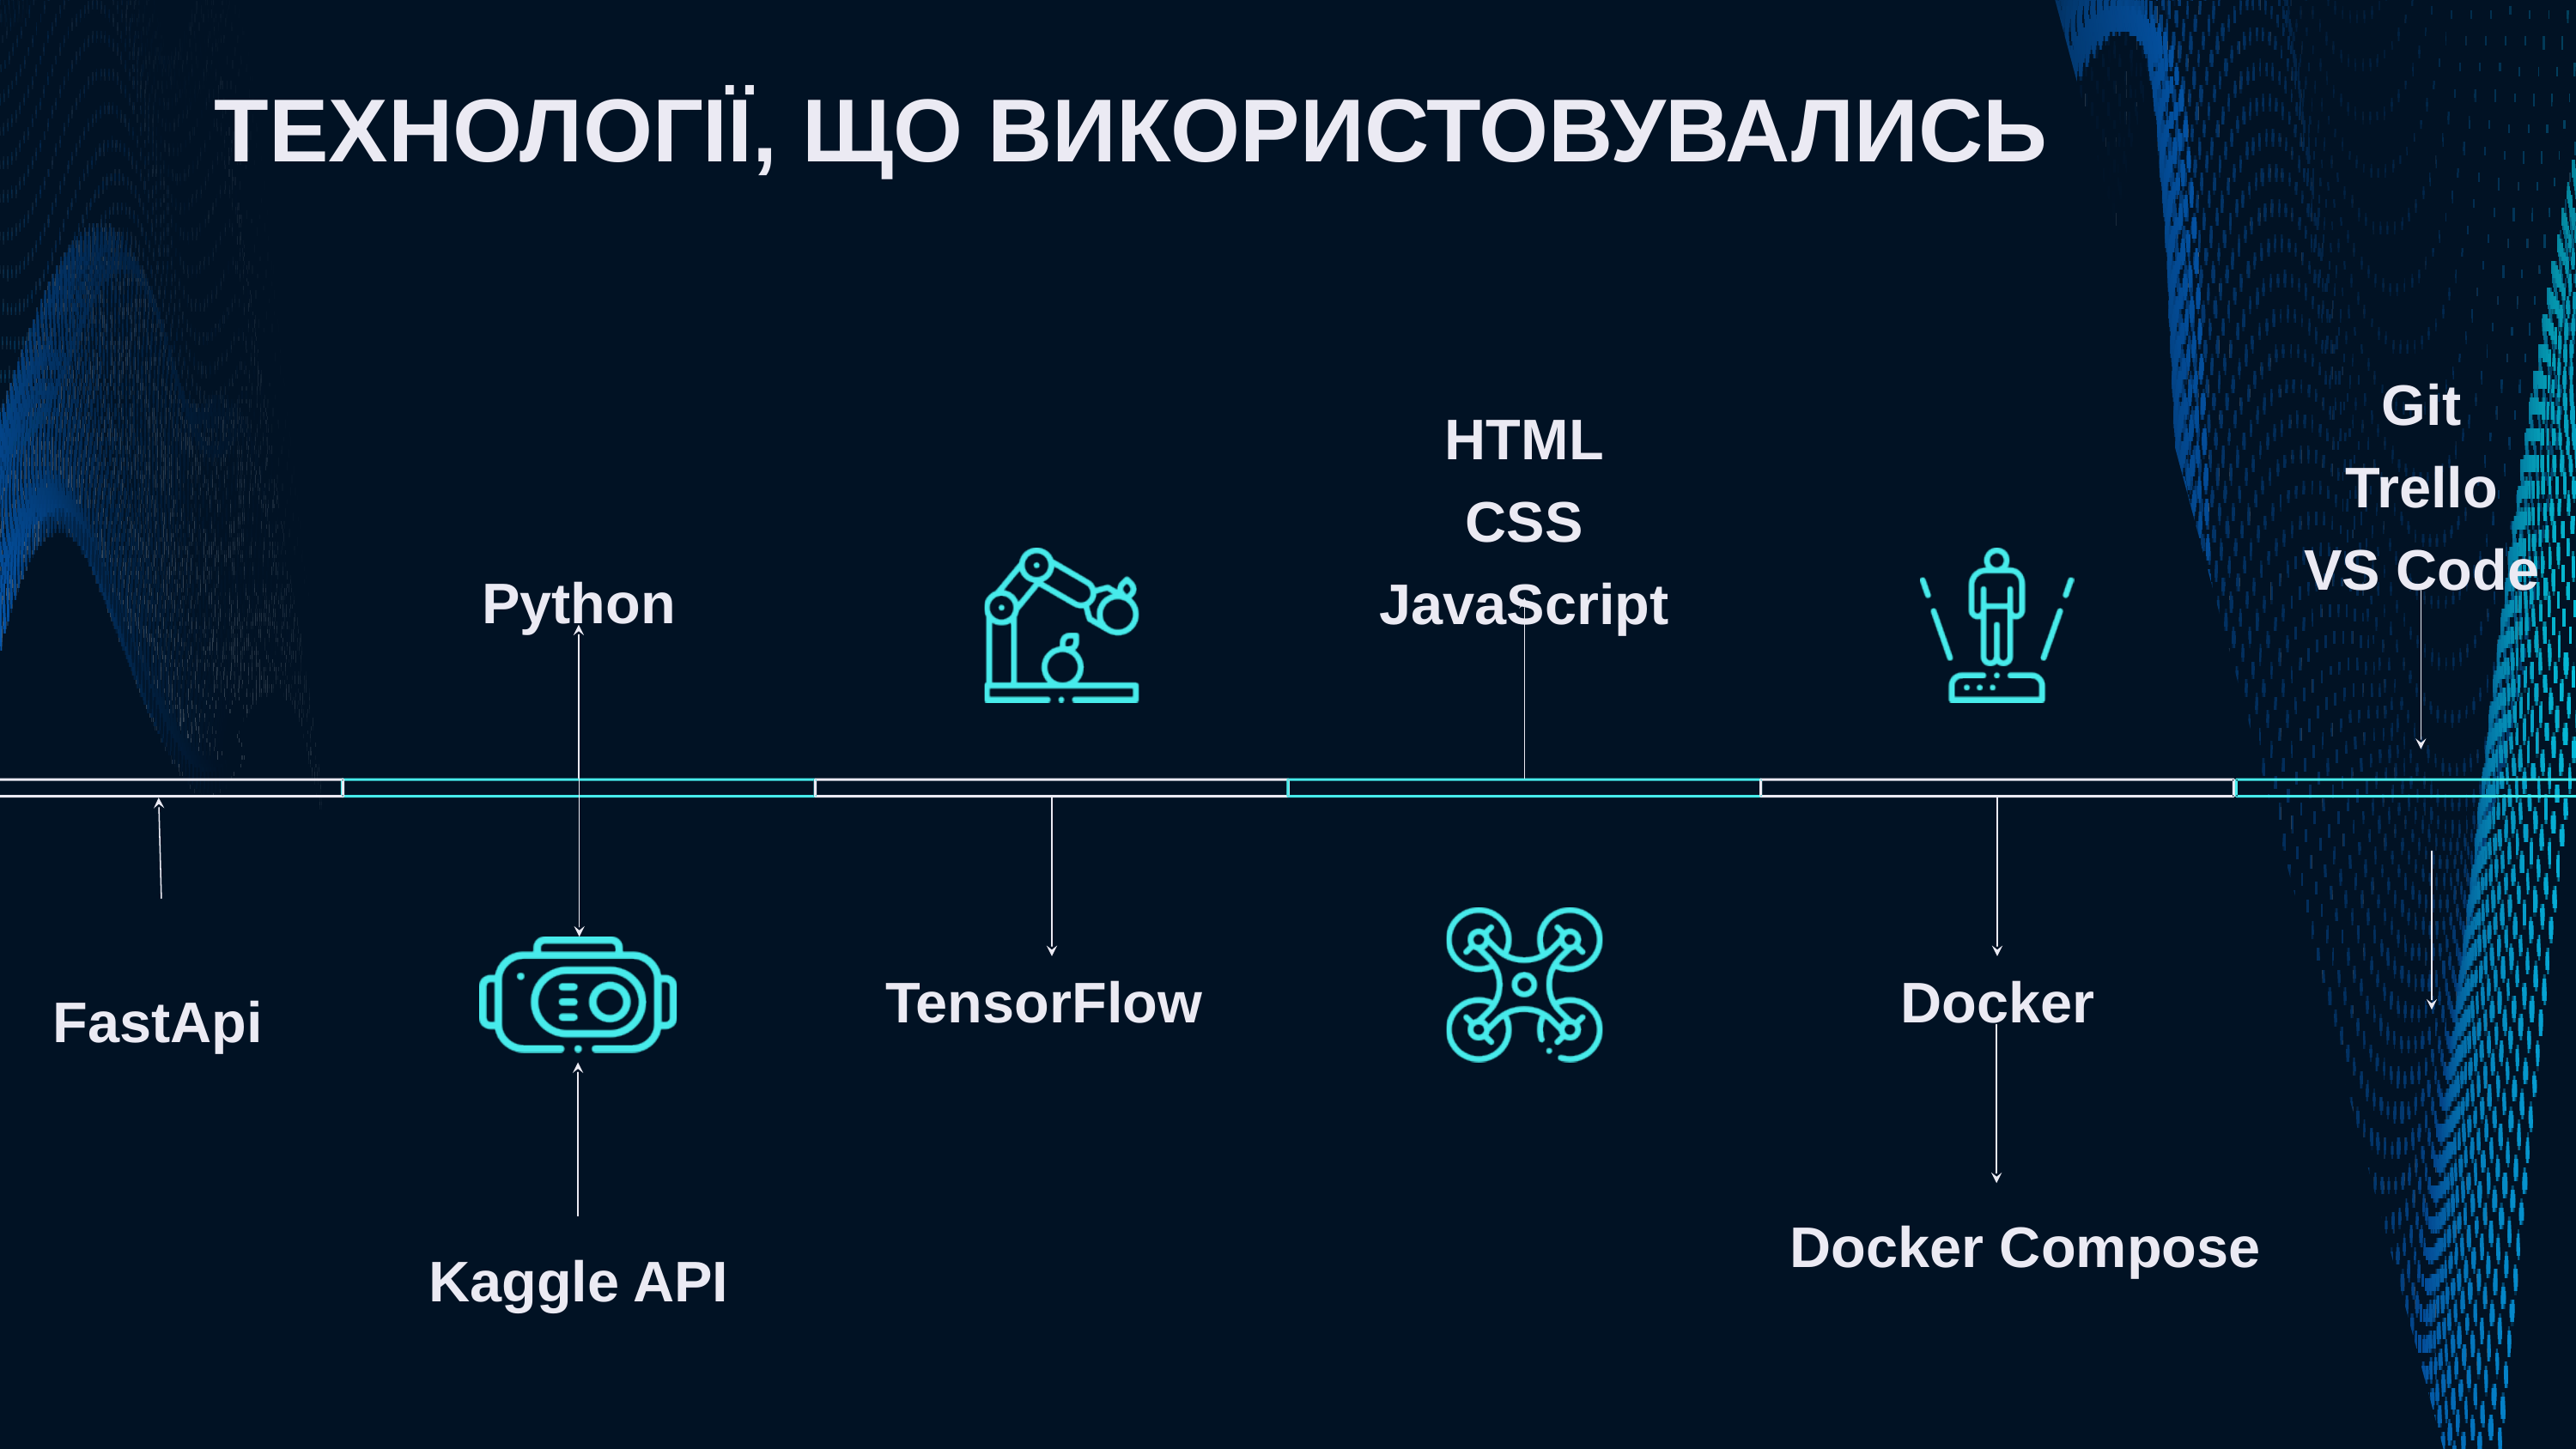

ТЕХНОЛОГІЇ, ЩО ВИКОРИСТОВУВАЛИСЬ

Git
Trello
VS Code
HTML
CSS
JavaScript

Python

TensorFlow
Docker
FastApi
Docker Compose
Kaggle API